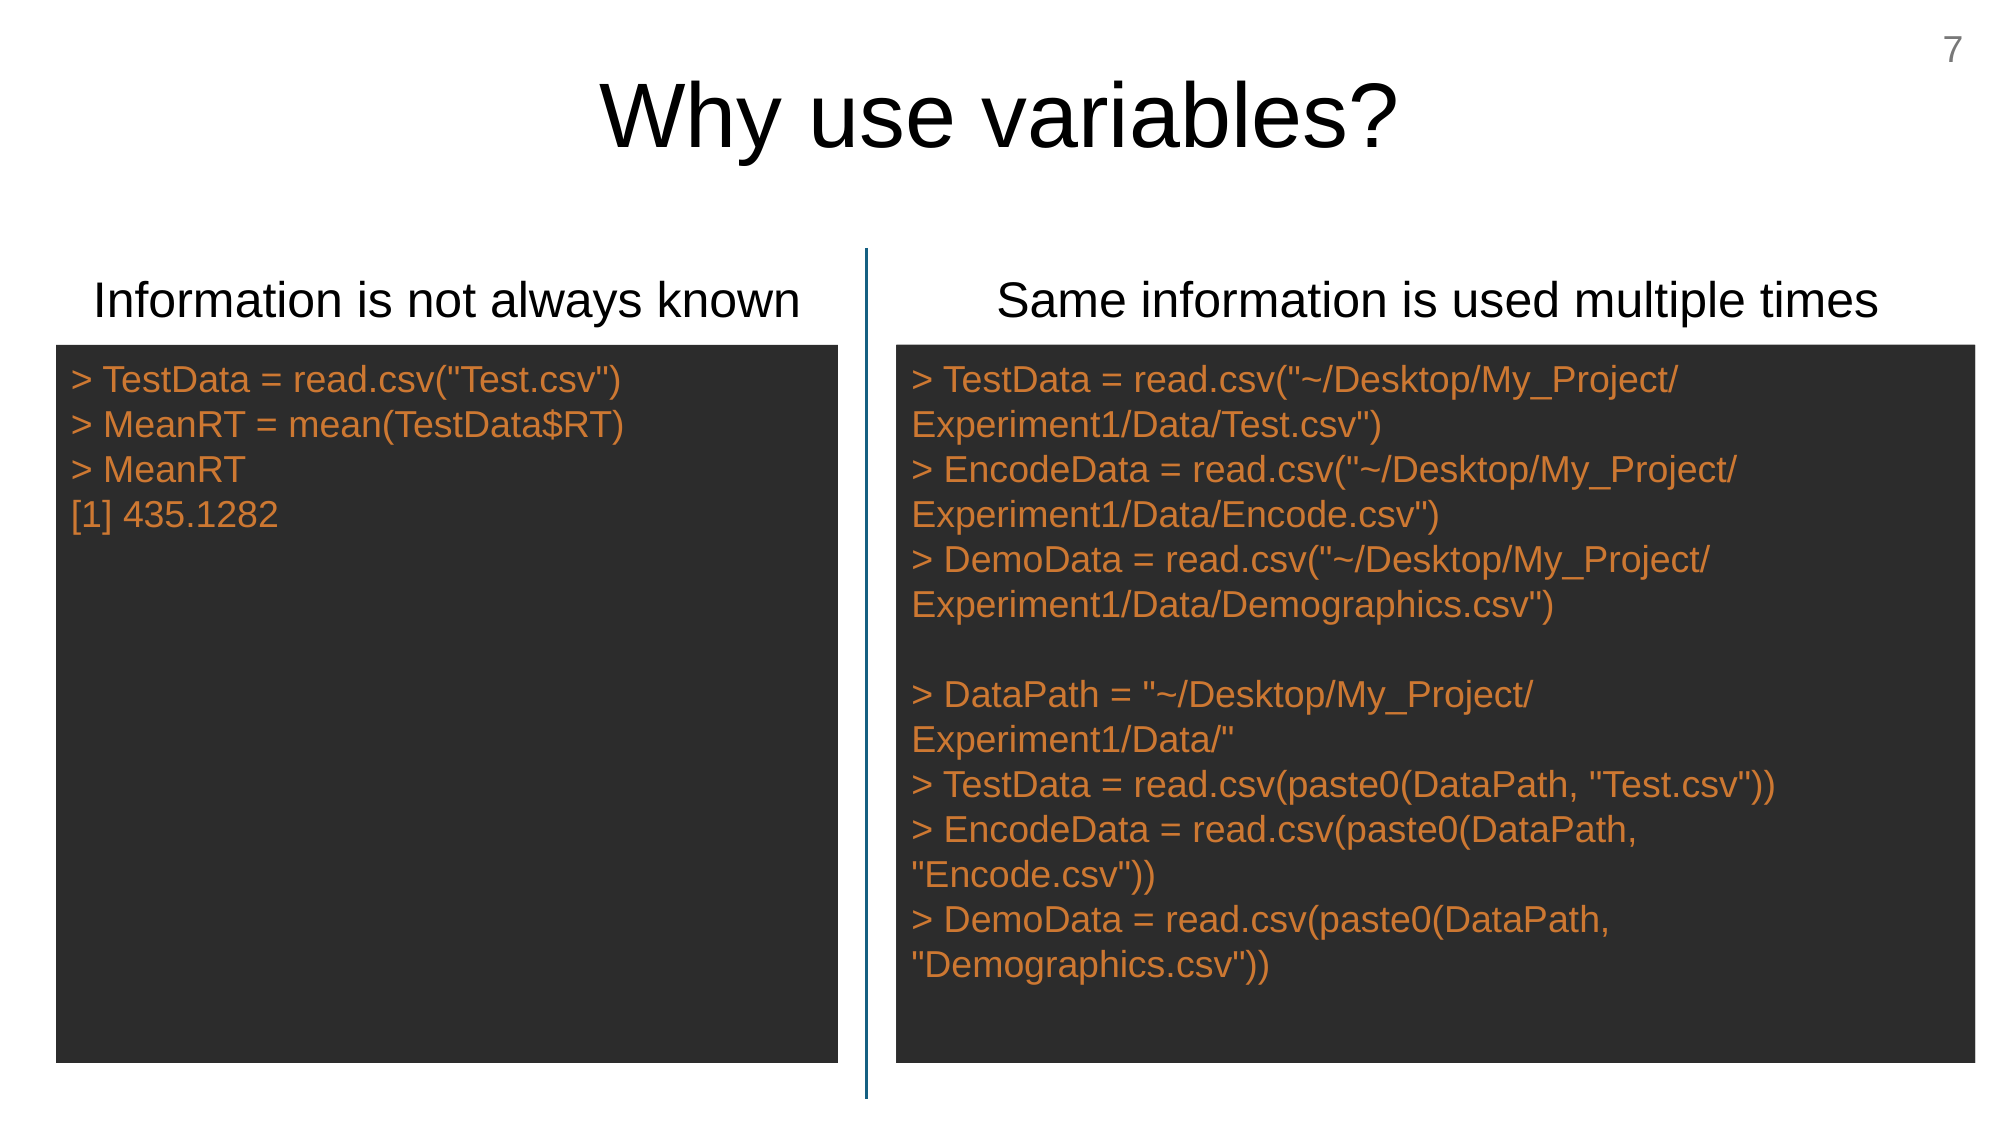

# Why use variables?
7
Information is not always known
Same information is used multiple times

> TestData = read.csv("~/Desktop/My_Project/
Experiment1/Data/Test.csv")
> EncodeData = read.csv("~/Desktop/My_Project/
Experiment1/Data/Encode.csv")
> DemoData = read.csv("~/Desktop/My_Project/
Experiment1/Data/Demographics.csv")

> DataPath = "~/My_Project/Experiment1/
Data/"
> TestData = read.csv(paste0(DataPath, "Test.csv"))
> EncodeData = read.csv(paste0(DataPath,
"Encode.csv"))
> DemoData = read.csv(paste0(DataPath, "Demographics.csv"))

> TestData = read.csv("~/Desktop/My_Project/
Experiment1/Data/Test.csv")
> EncodeData = read.csv("~/Desktop/My_Project/
Experiment1/Data/Encode.csv")
> DemoData = read.csv("~/Desktop/My_Project/
Experiment1/Data/Demographics.csv")

> DataPath = "~/Desktop/My_Project/
Experiment1/Data/"
> TestData = read.csv(paste0(DataPath, "Test.csv"))
> EncodeData = read.csv(paste0(DataPath,
"Encode.csv"))
> DemoData = read.csv(paste0(DataPath, "Demographics.csv"))

> TestData = read.csv("Test.csv")
> MeanRT = mean(TestData$RT)
> MeanRT
[1] 435.1282

> TestData = read.csv("~/My_Project/
Experiment1/Data/Test.csv")
> EncodeData = read.csv("~/My_Project/
Experiment1/Data/Encode.csv")
> DemoData = read.csv("~/My_Project/
Experiment1/Data/Demographics.csv")

> DataPath = "~/My_Project/Experiment1/
Data/"
> TestData = read.csv(paste0(DataPath, "Test.csv"))
> EncodeData = read.csv(paste0(DataPath,
"Encode.csv"))
> DemoData = read.csv(paste0(DataPath, "Demographics.csv"))